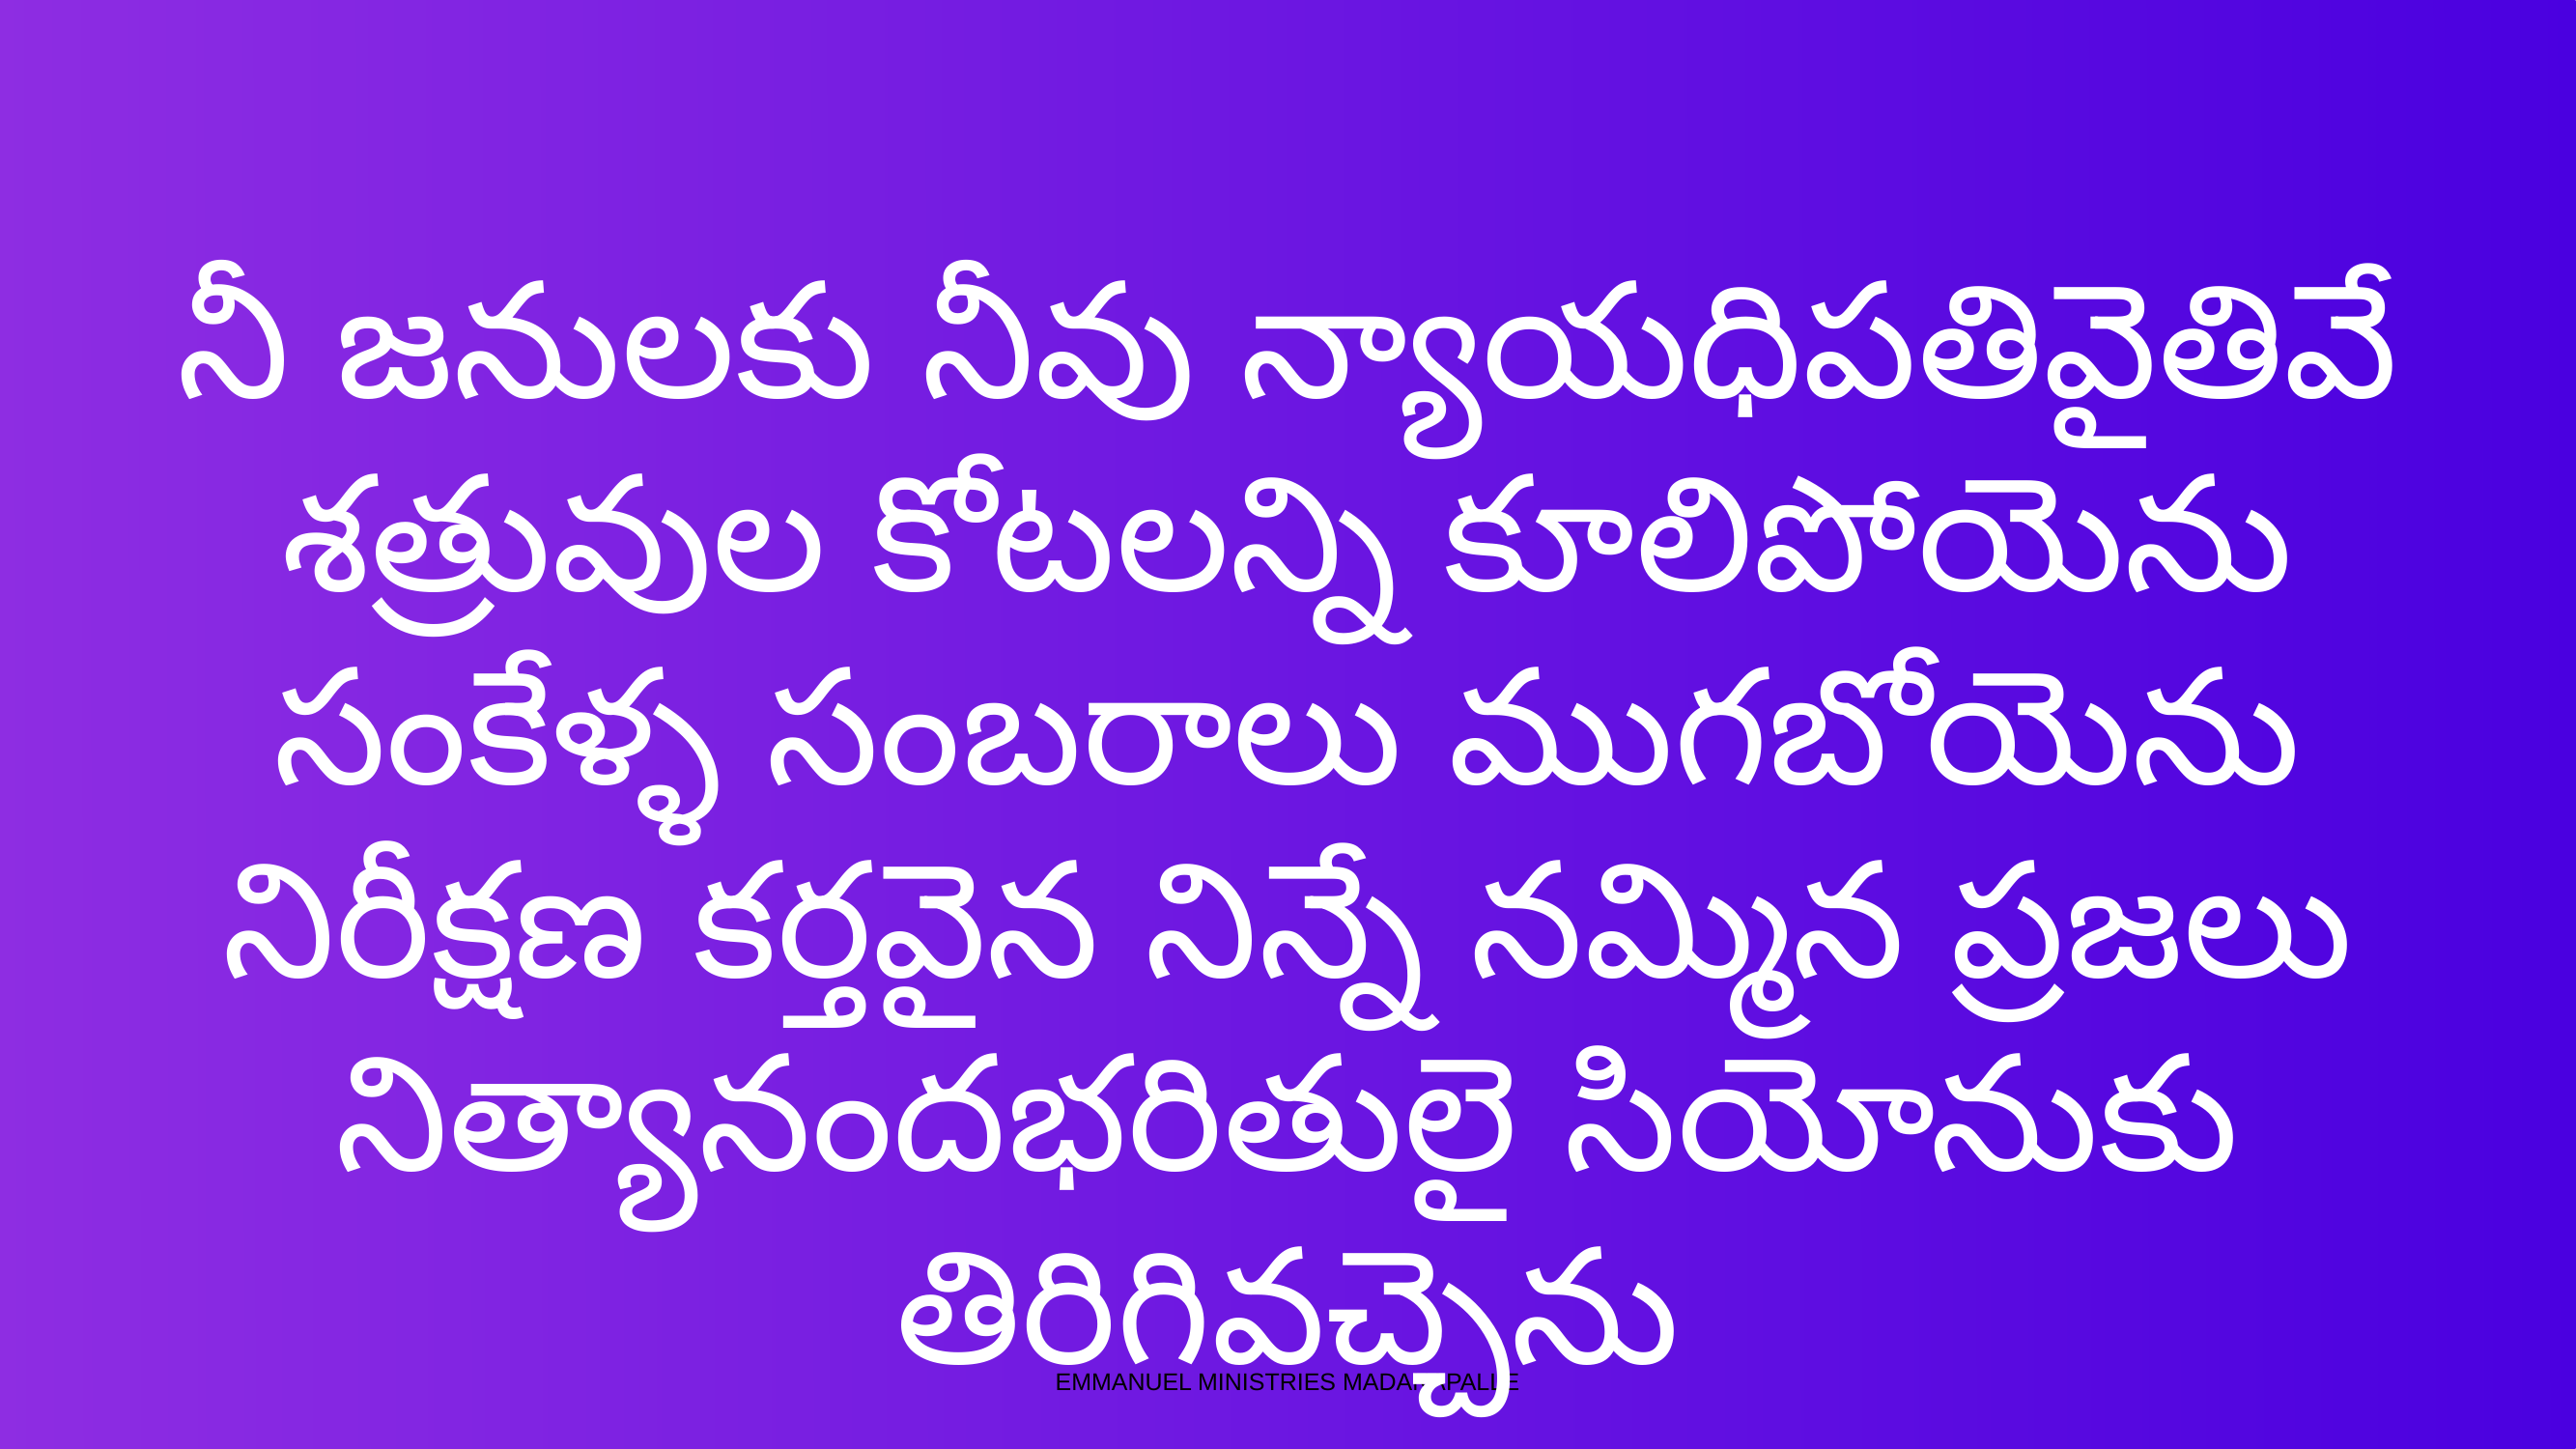

నీ జనులకు నీవు న్యాయధిపతివైతివే
శత్రువుల కోటలన్ని కూలిపోయెను
సంకేళ్ళ సంబరాలు ముగబోయెను
నిరీక్షణ కర్తవైన నిన్నే నమ్మిన ప్రజలు
నిత్యానందభరితులై సియోనుకు తిరిగివచ్చెను